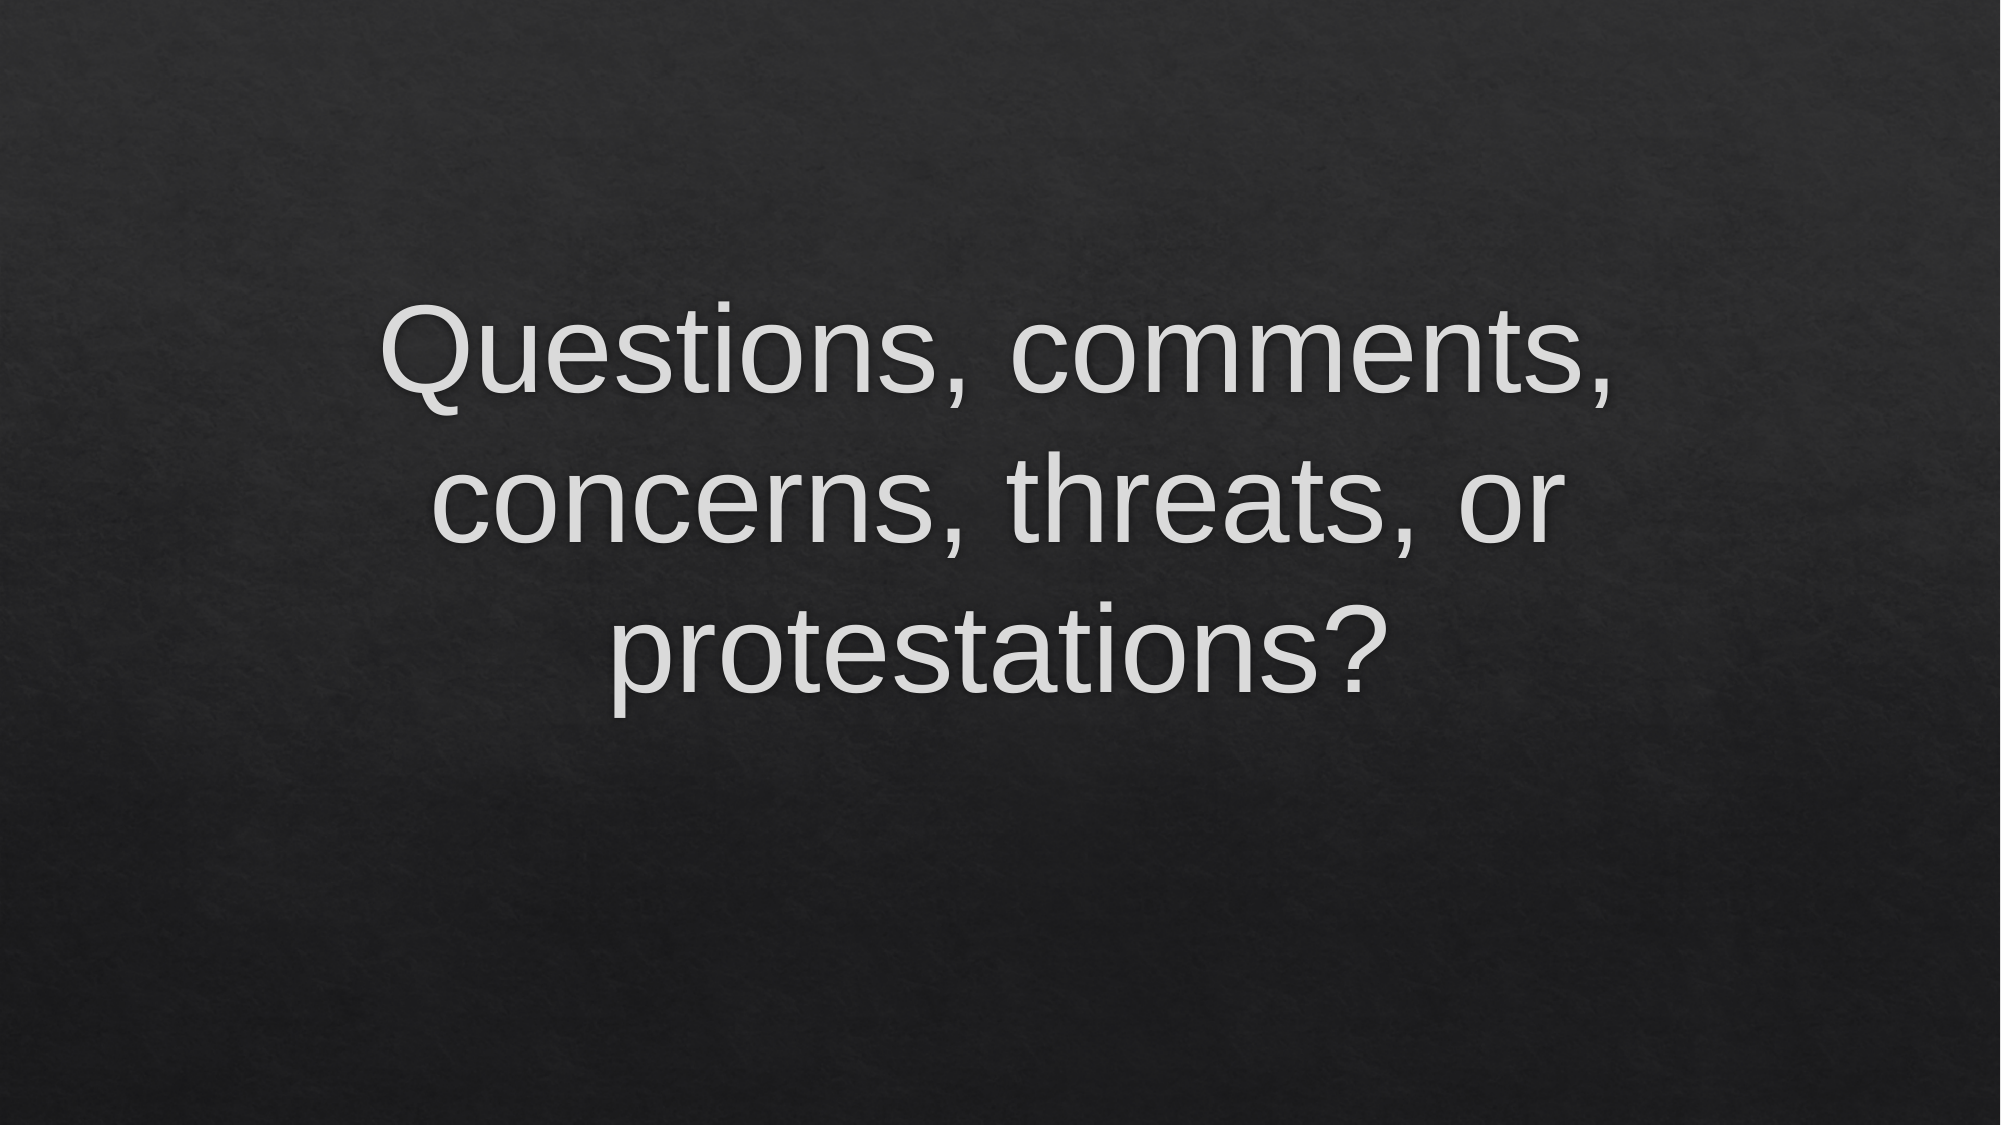

# Questions, comments, concerns, threats, or protestations?